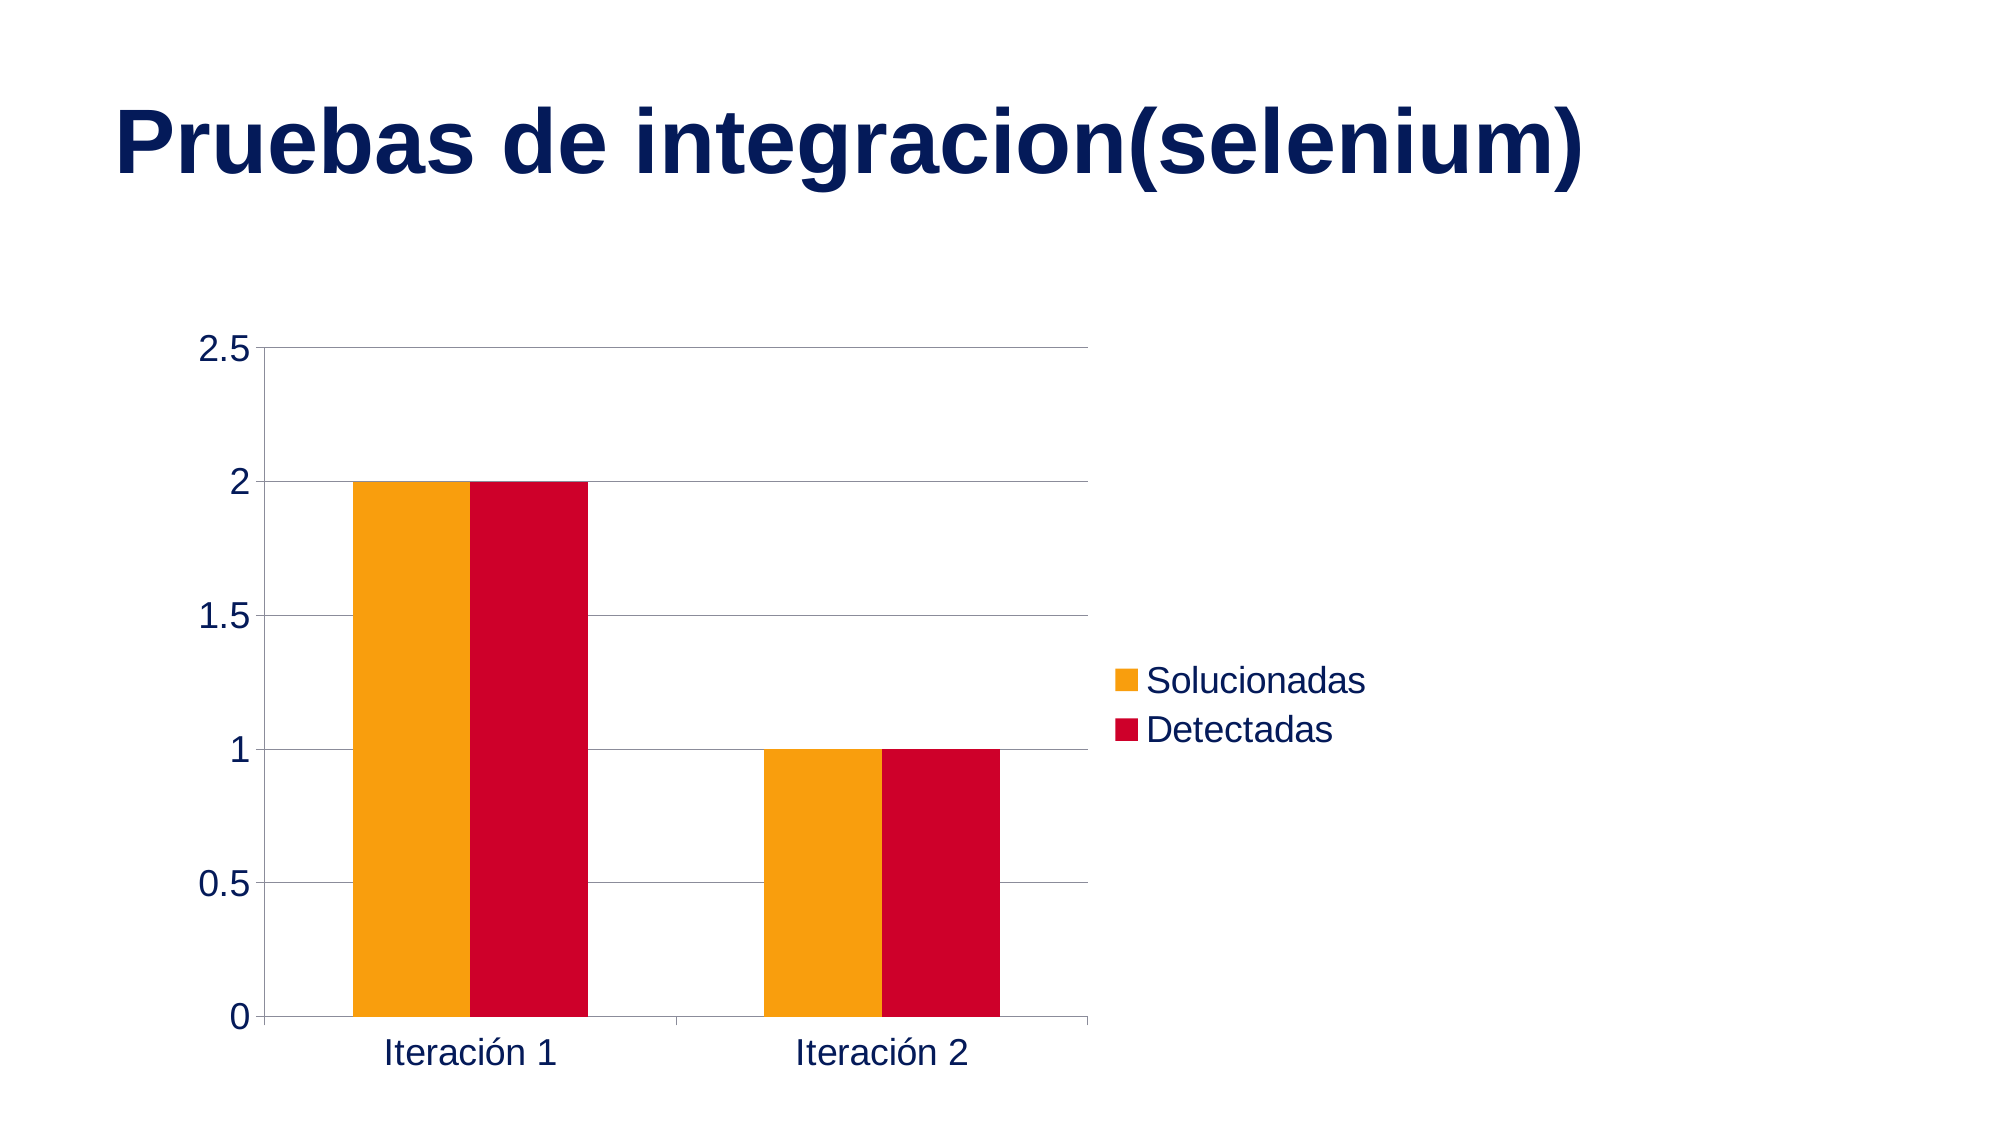

# Pruebas de integracion(selenium)

### Chart

| Category | Solucionadas | Detectadas |
|---|---|---|
| Iteración 1 | 2.0 | 2.0 |
| Iteración 2 | 1.0 | 1.0 |